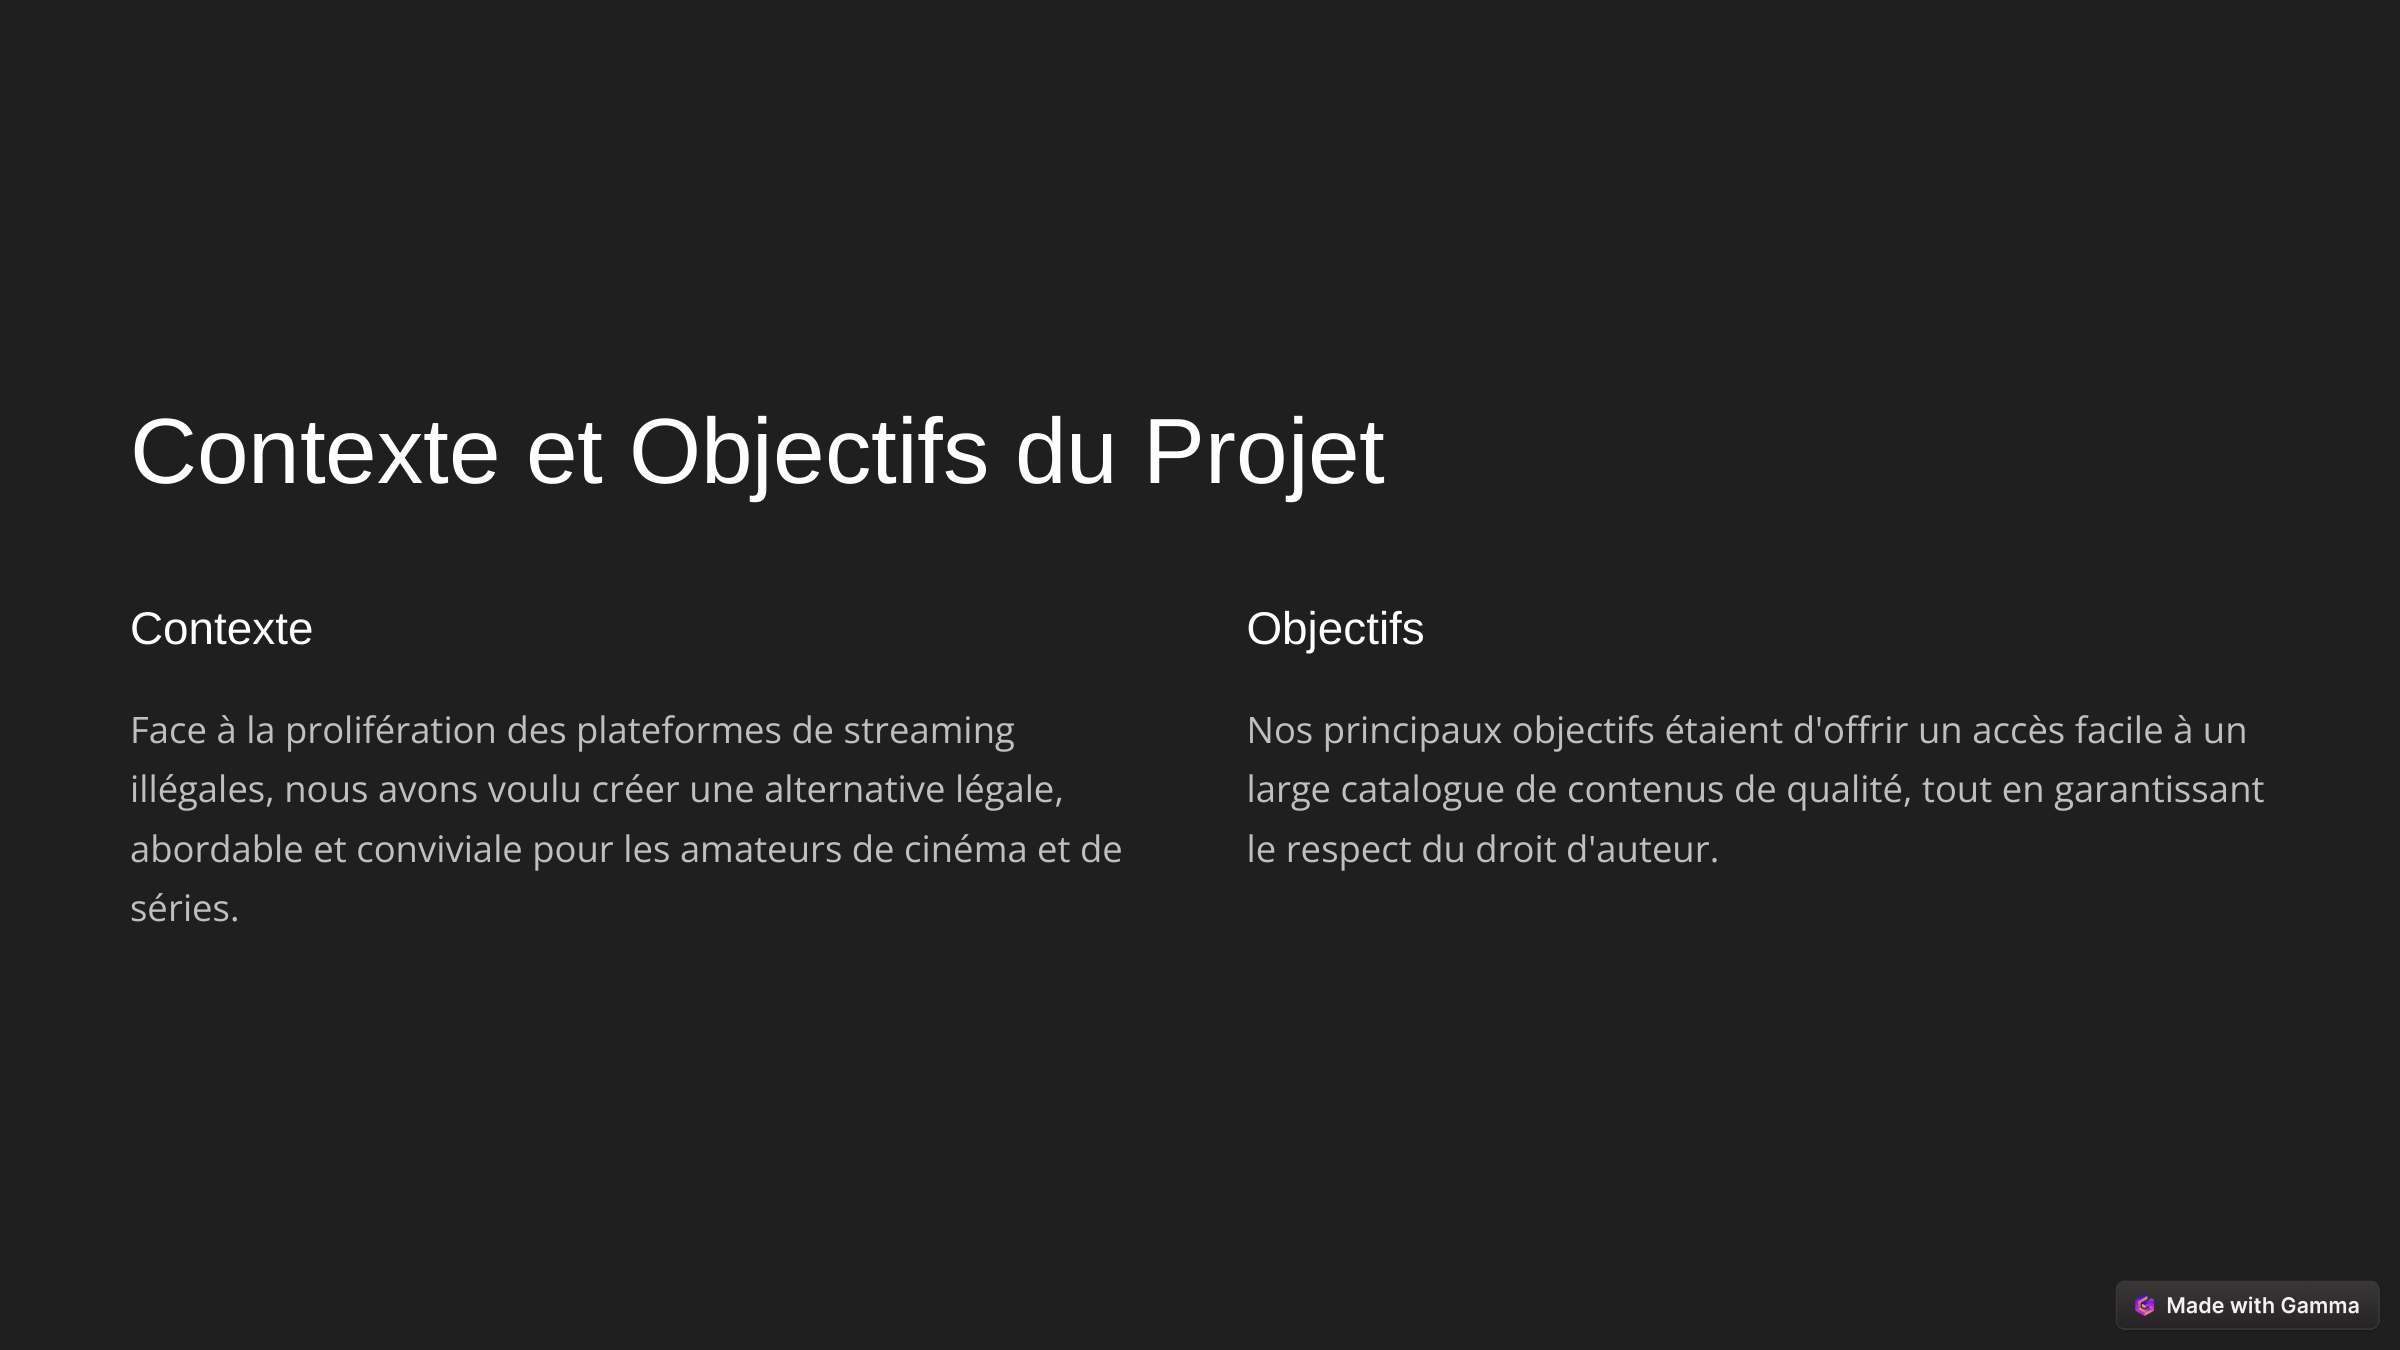

Contexte et Objectifs du Projet
Contexte
Objectifs
Face à la prolifération des plateformes de streaming illégales, nous avons voulu créer une alternative légale, abordable et conviviale pour les amateurs de cinéma et de séries.
Nos principaux objectifs étaient d'offrir un accès facile à un large catalogue de contenus de qualité, tout en garantissant le respect du droit d'auteur.